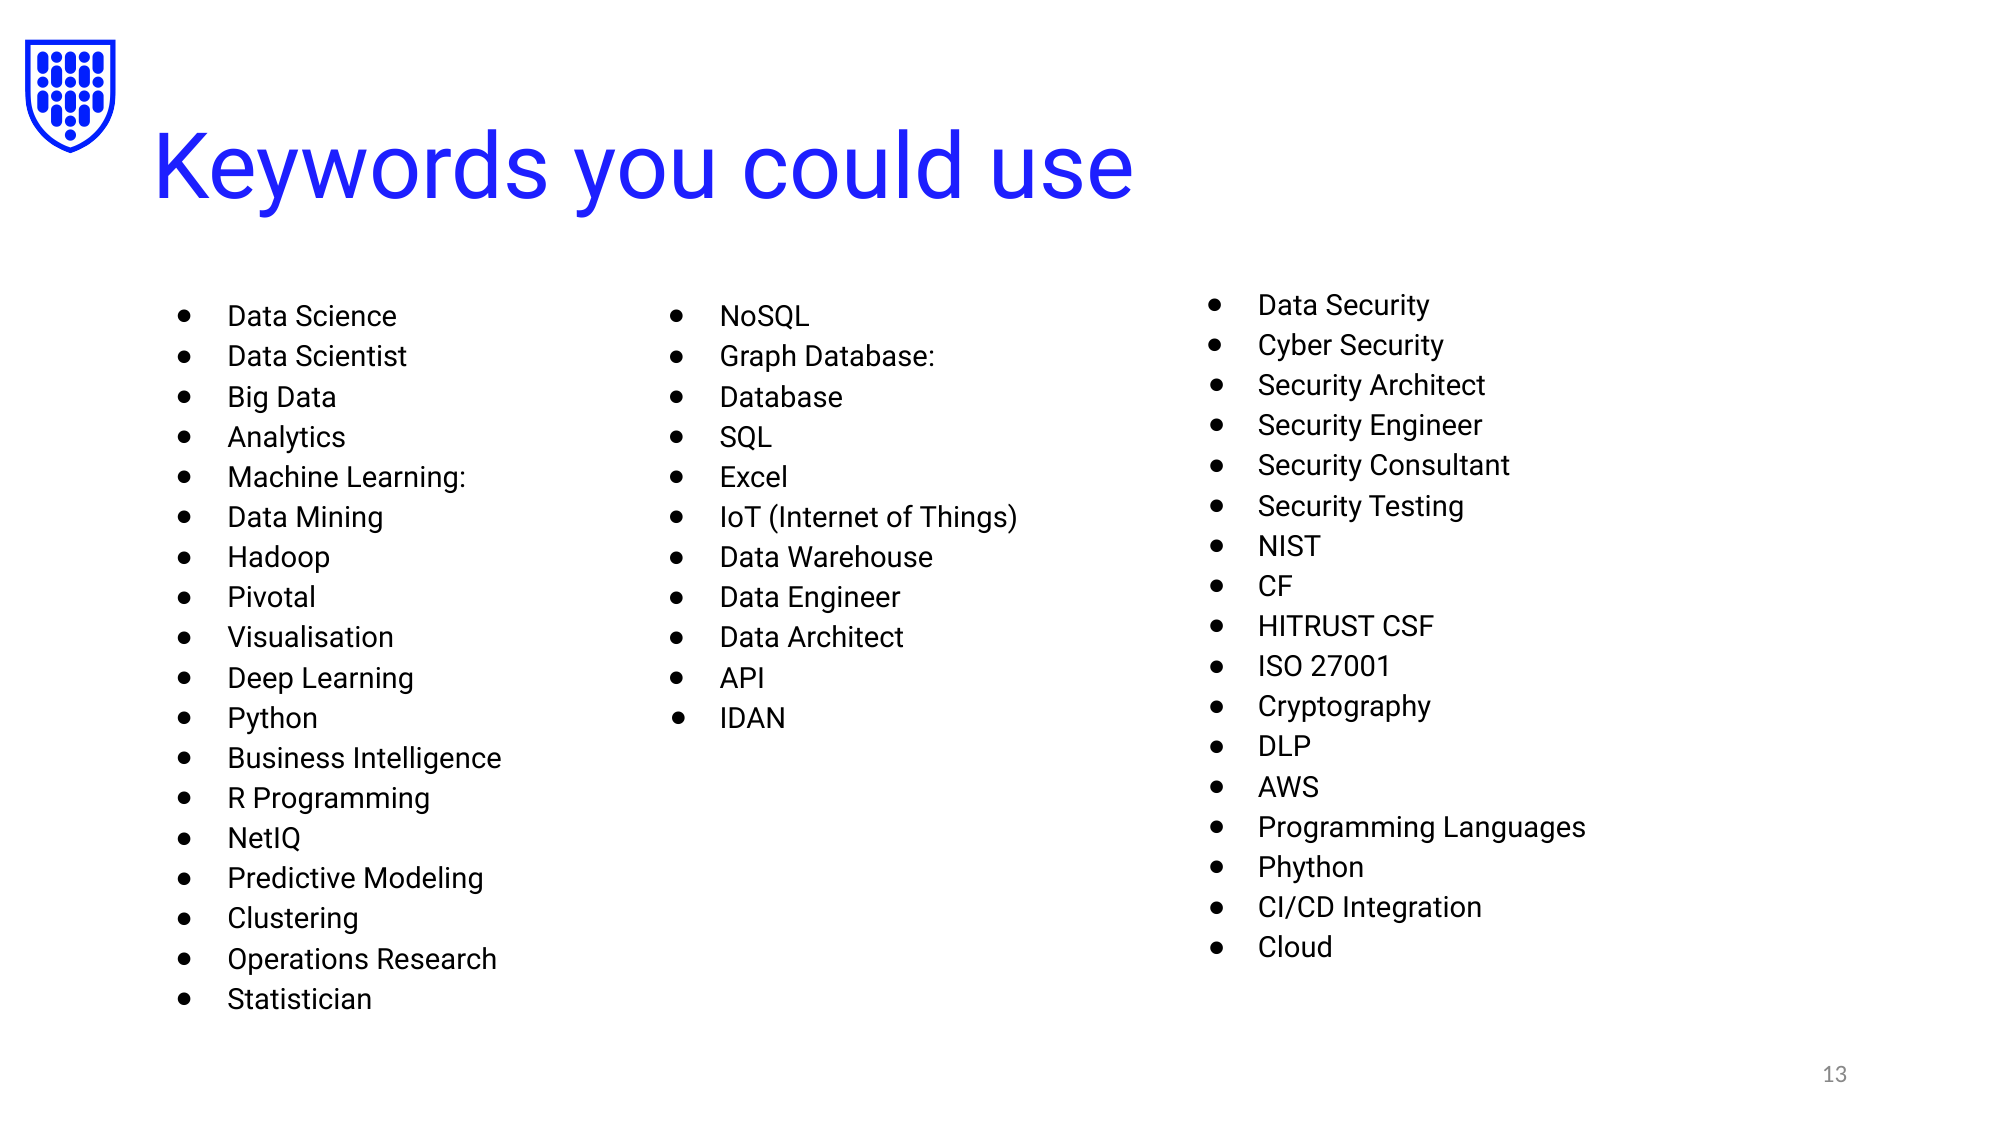

# Keywords you could use
Data Security
Cyber Security
Security Architect
Security Engineer
Security Consultant
Security Testing
NIST
CF
HITRUST CSF
ISO 27001
Cryptography
DLP
AWS
Programming Languages
Phython
CI/CD Integration
Cloud

Data Science
Data Scientist
Big Data
Analytics
Machine Learning:
Data Mining
Hadoop
Pivotal
Visualisation
Deep Learning
Python
Business Intelligence
R Programming
NetIQ
Predictive Modeling
Clustering
Operations Research
Statistician
NoSQL
Graph Database:
Database
SQL
Excel
IoT (Internet of Things)
Data Warehouse
Data Engineer
Data Architect
API
IDAN
13